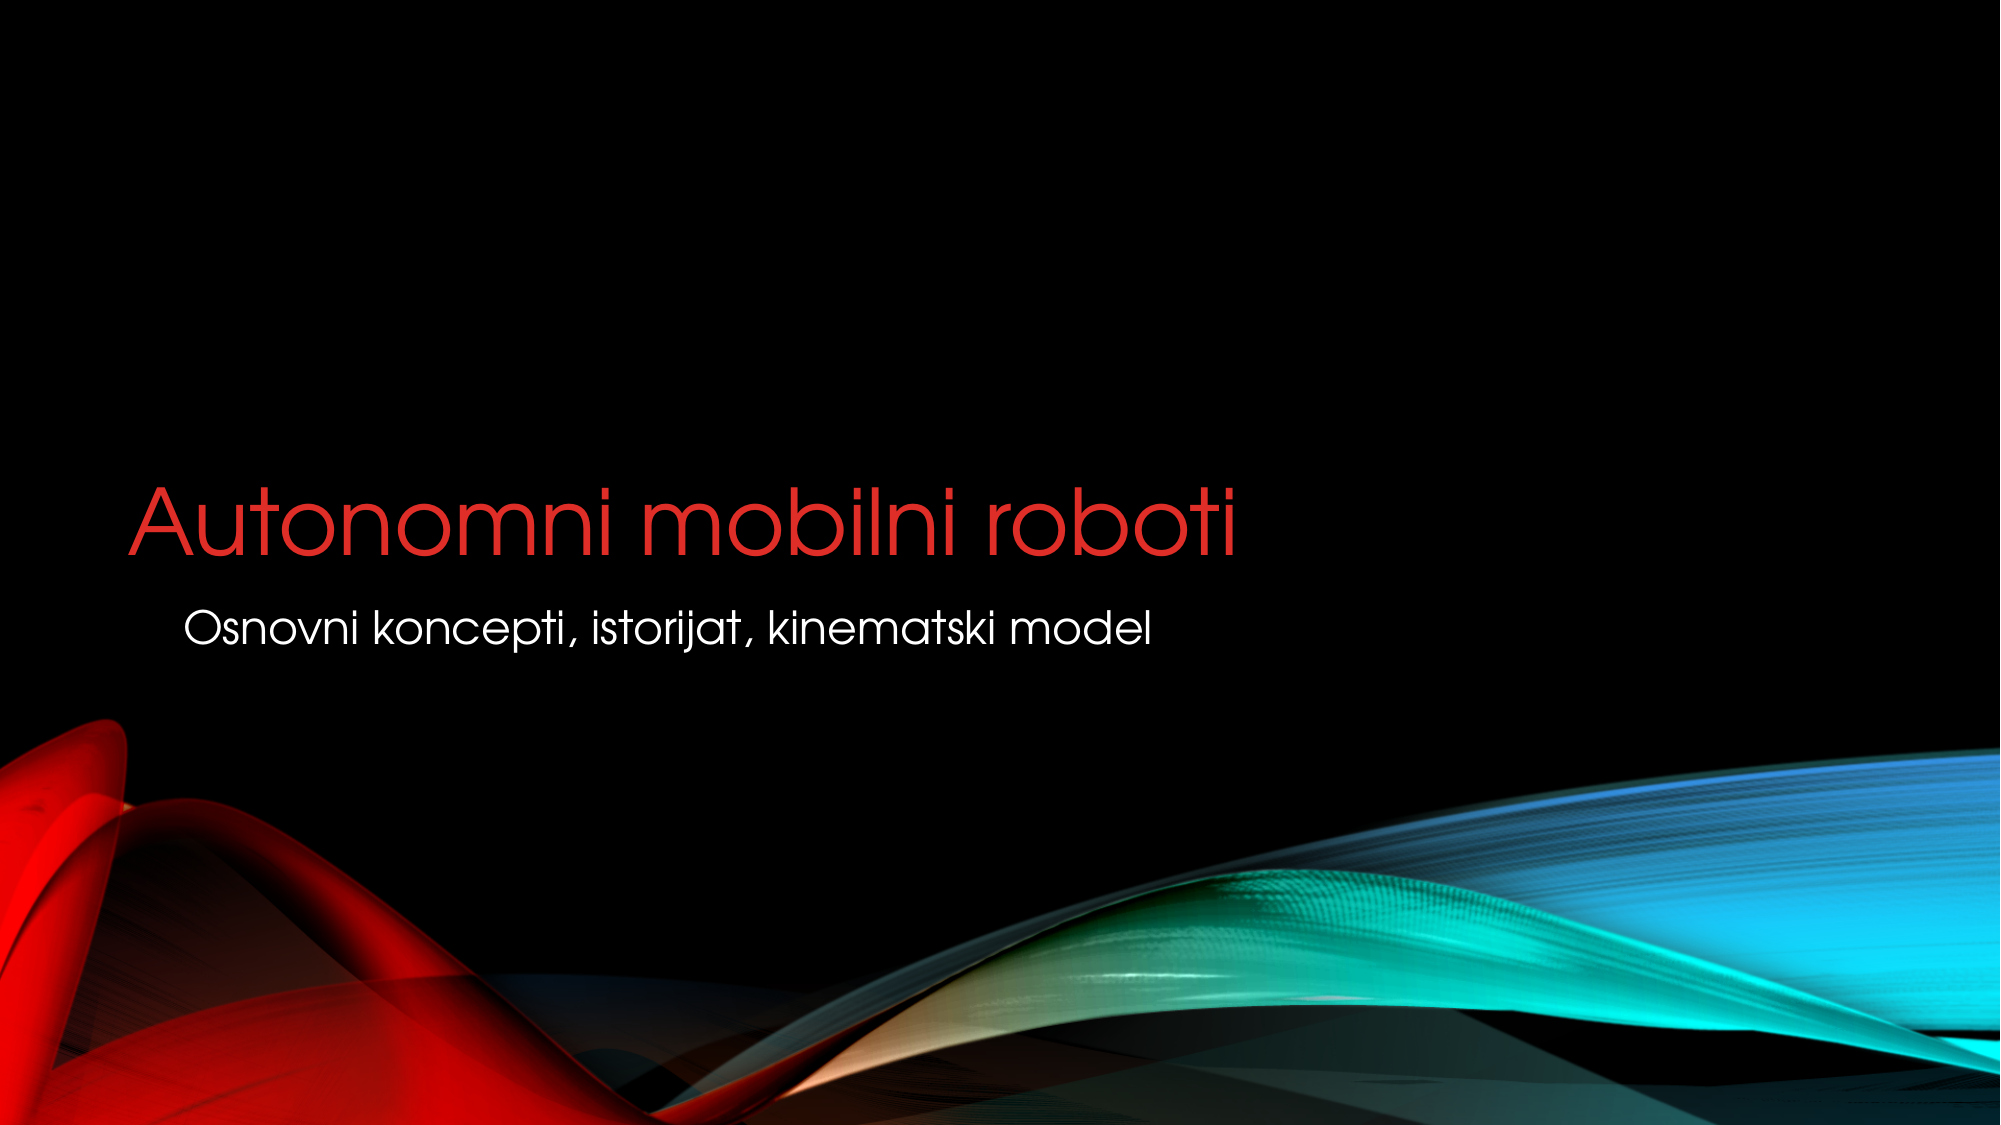

# Autonomni mobilni roboti
Osnovni koncepti, istorijat, kinematski model